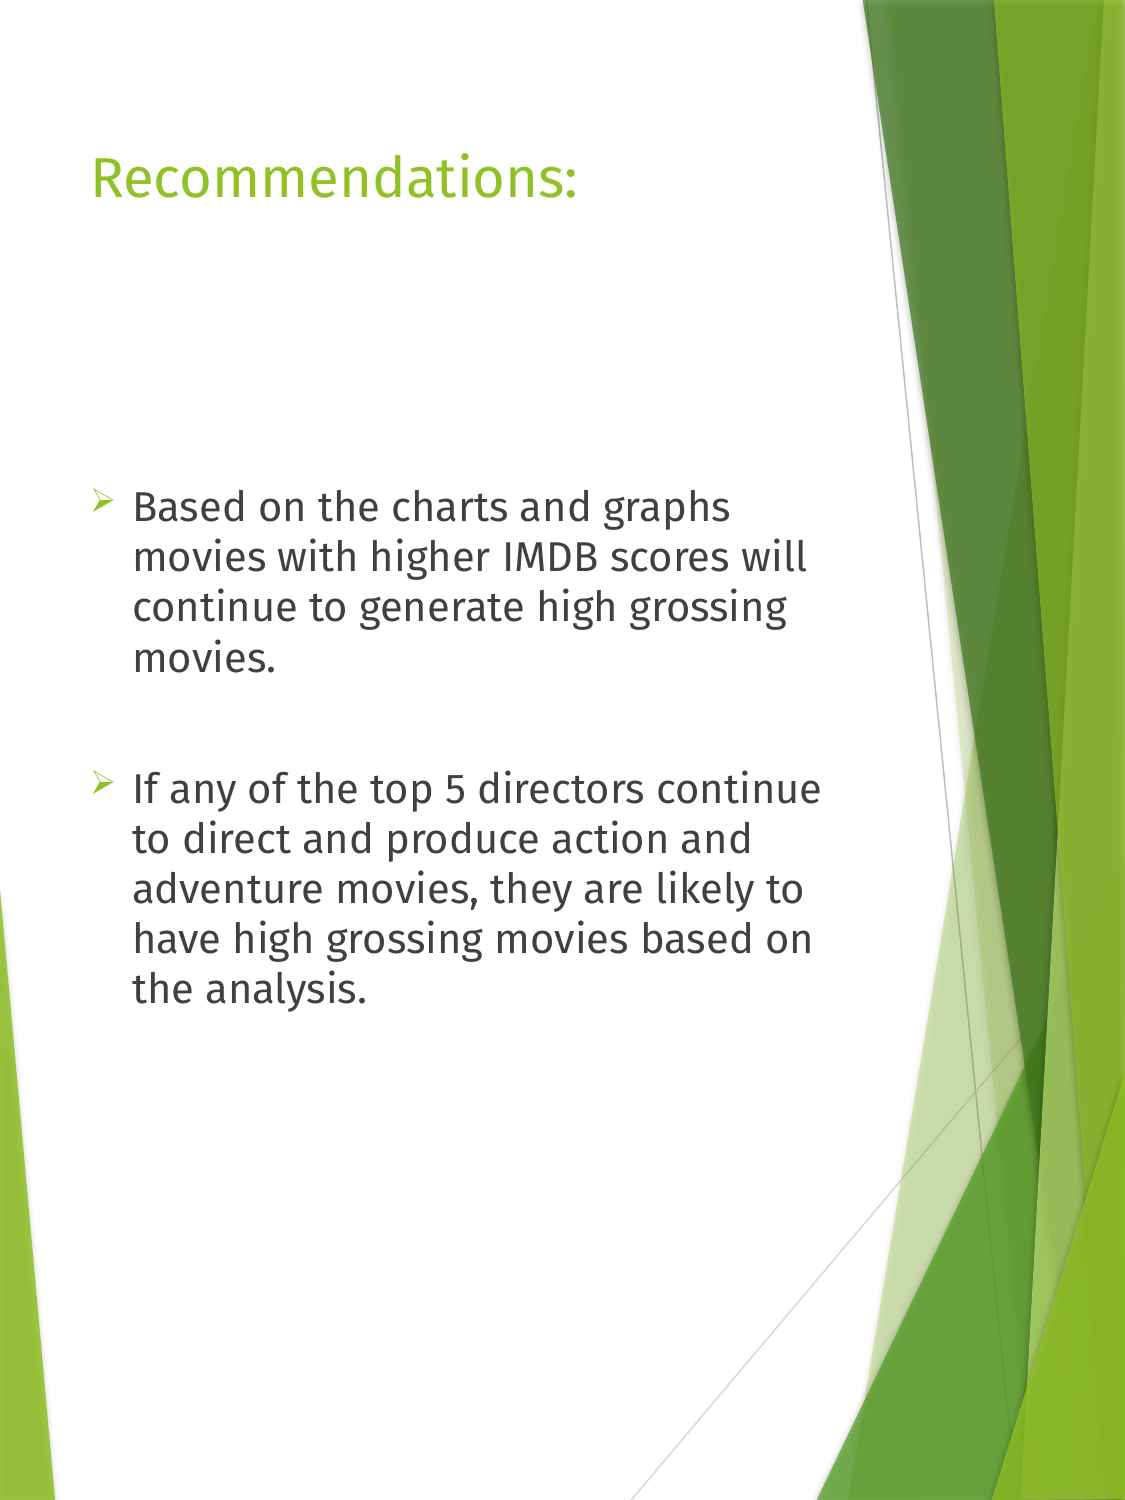

# Recommendations:
Based on the charts and graphs movies with higher IMDB scores will continue to generate high grossing movies.

If any of the top 5 directors continue to direct and produce action and adventure movies, they are likely to have high grossing movies based on the analysis.